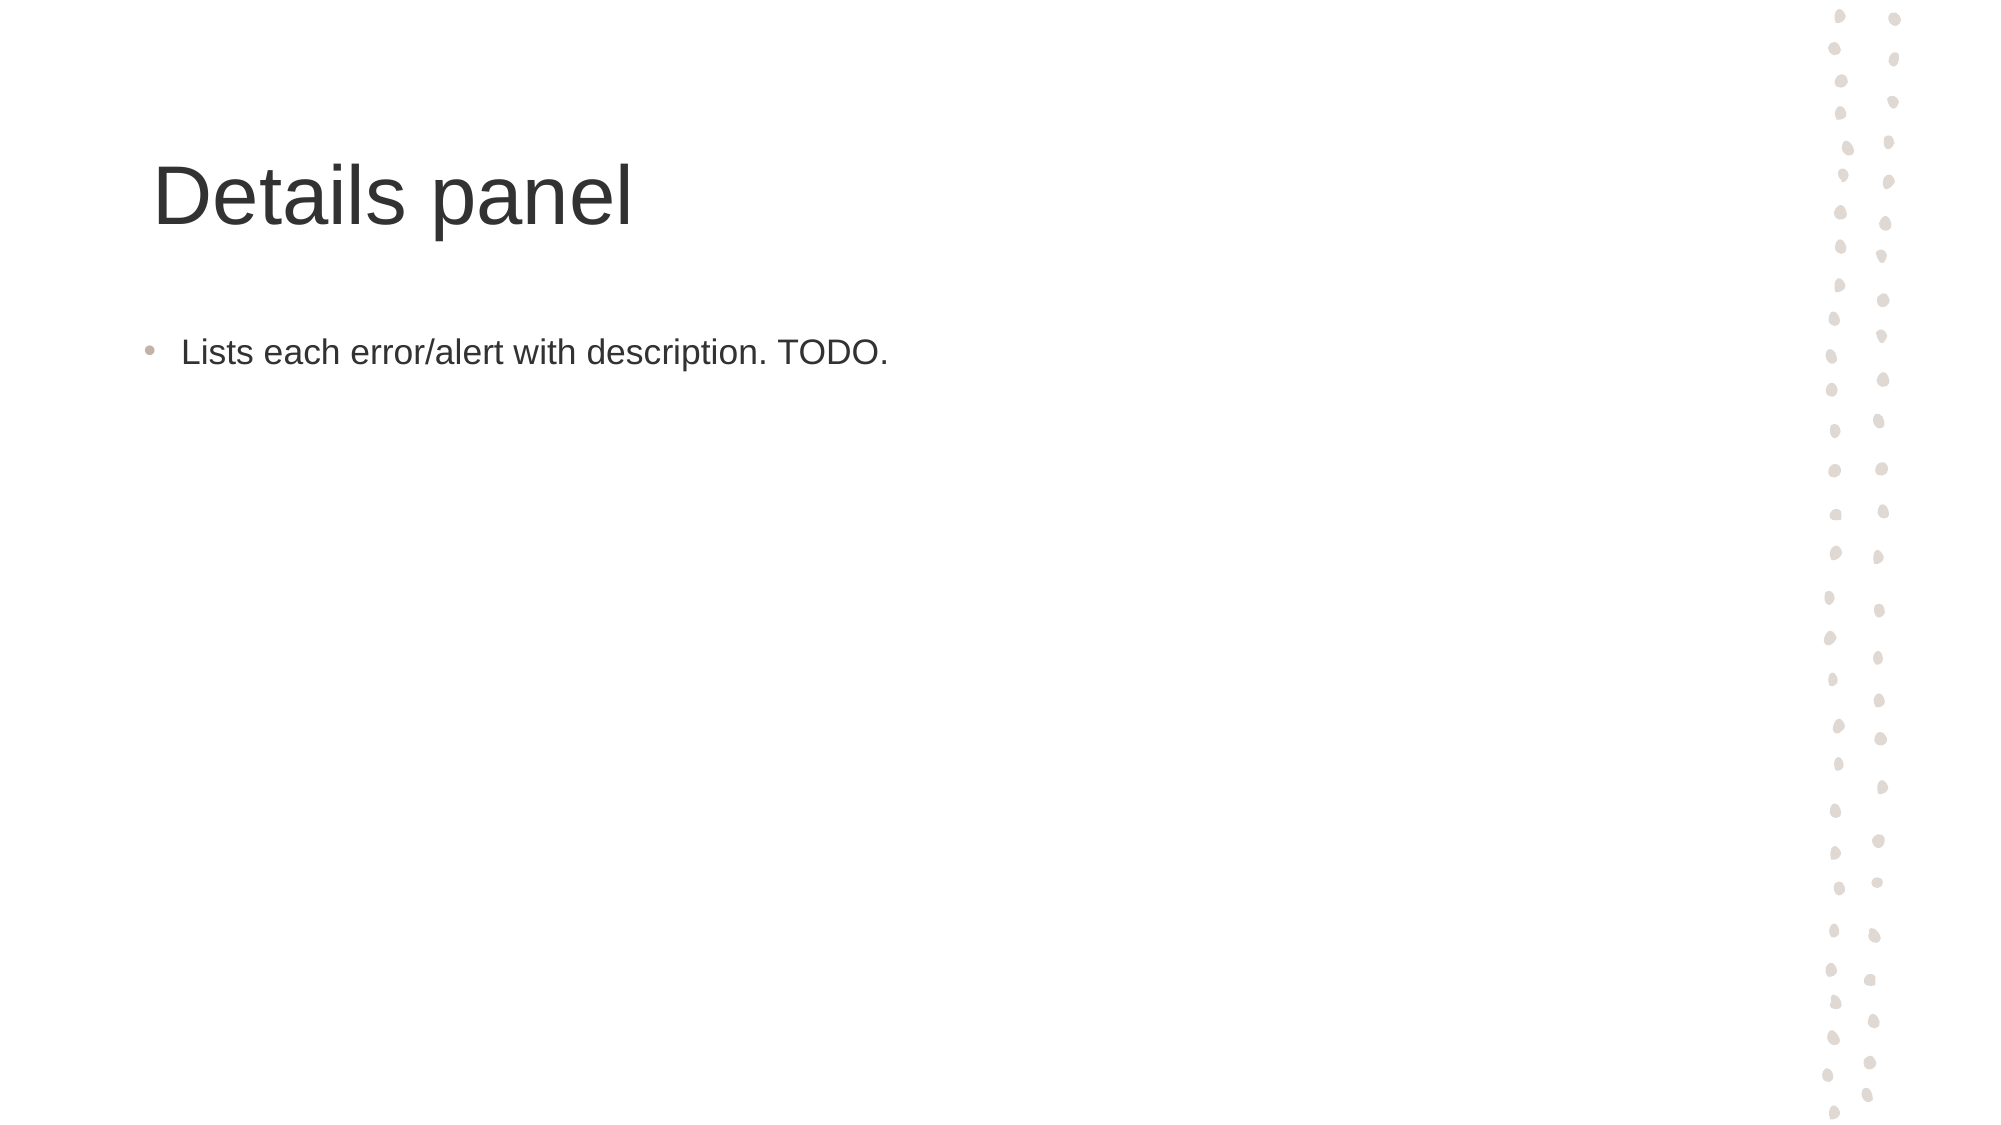

# Details panel
Lists each error/alert with description. TODO.